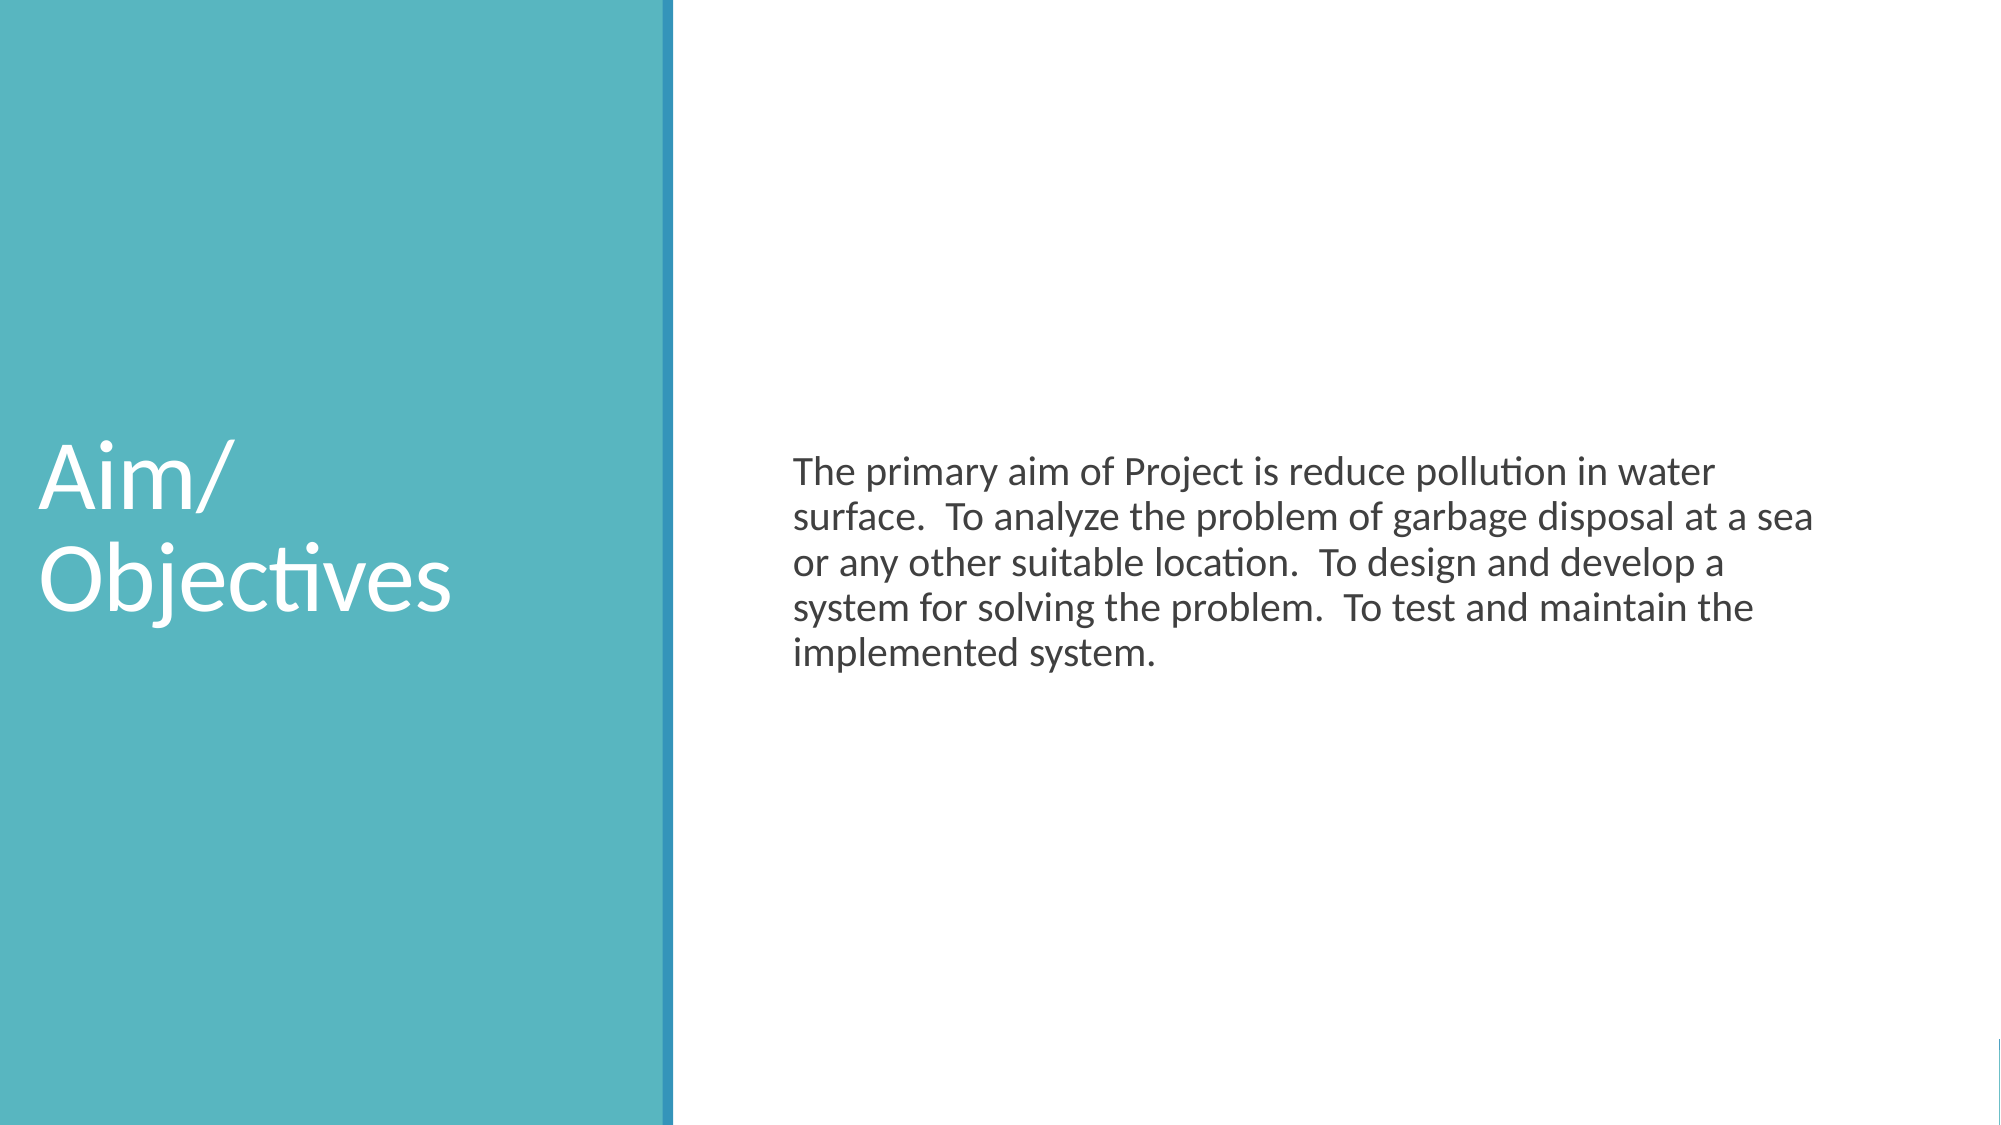

# Aim/Objectives
The primary aim of Project is reduce pollution in water surface.  To analyze the problem of garbage disposal at a sea or any other suitable location.  To design and develop a system for solving the problem.  To test and maintain the implemented system.